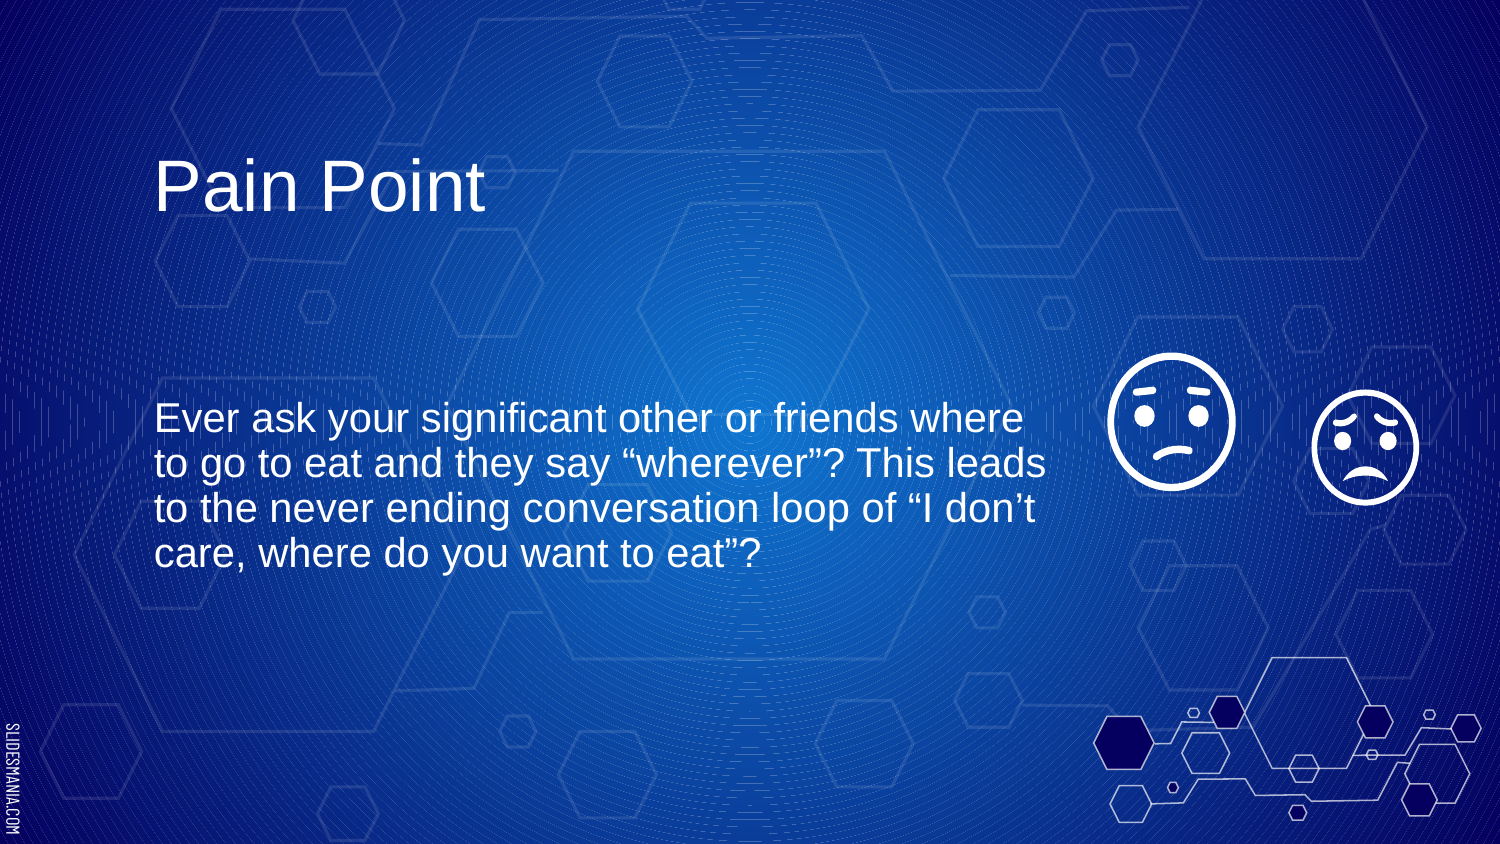

# Pain Point
Ever ask your significant other or friends where to go to eat and they say “wherever”? This leads to the never ending conversation loop of “I don’t care, where do you want to eat”?